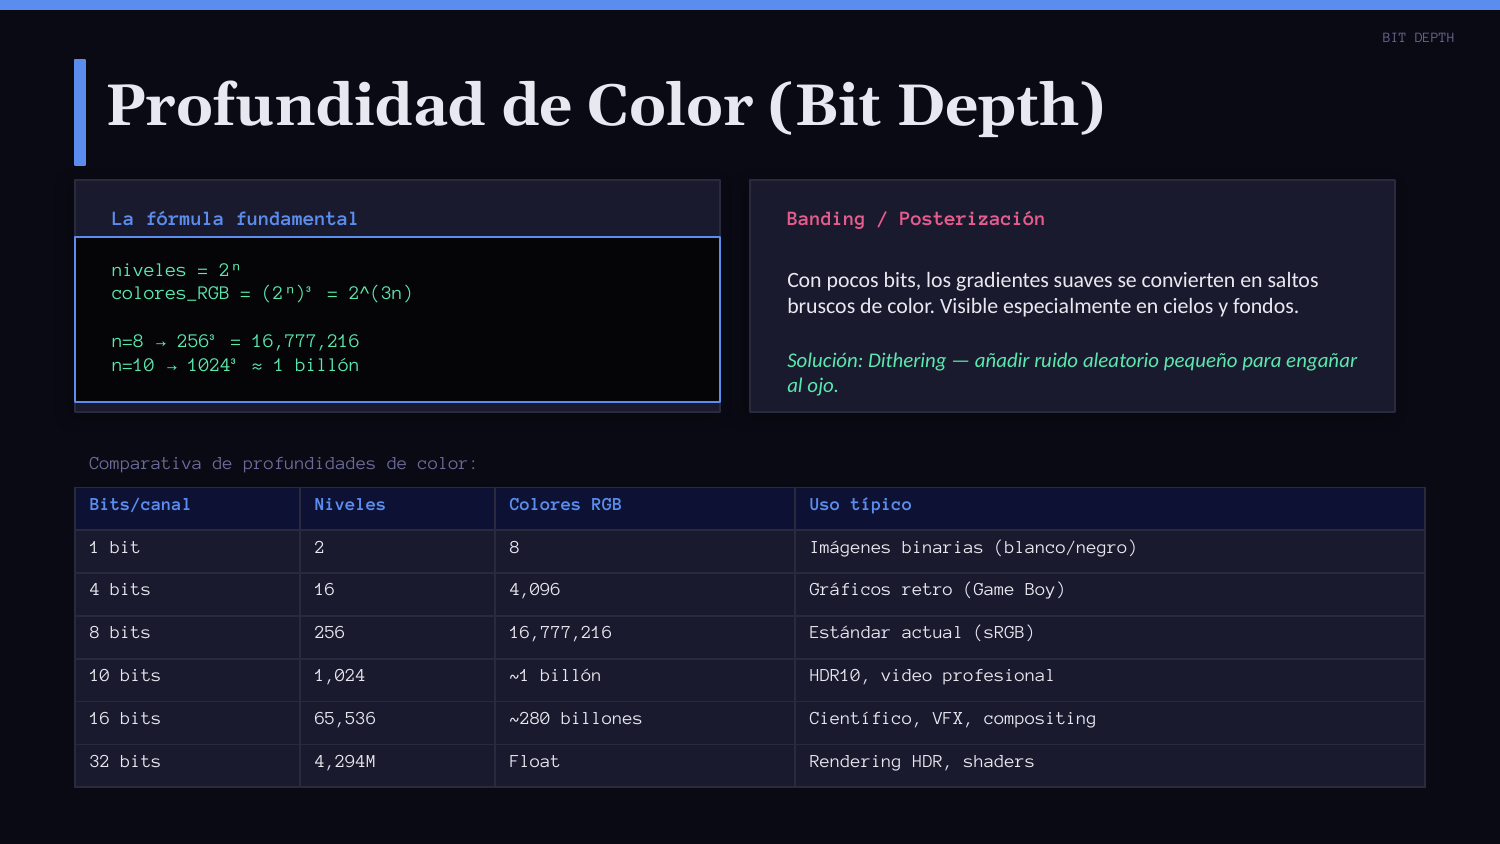

BIT DEPTH
Profundidad de Color (Bit Depth)

La fórmula fundamental
Banding / Posterización

Con pocos bits, los gradientes suaves se convierten en saltos bruscos de color. Visible especialmente en cielos y fondos.
niveles = 2ⁿ
colores_RGB = (2ⁿ)³ = 2^(3n)

n=8 → 256³ = 16,777,216
n=10 → 1024³ ≈ 1 billón
Solución: Dithering — añadir ruido aleatorio pequeño para engañar al ojo.
Comparativa de profundidades de color:
| Bits/canal | Niveles | Colores RGB | Uso típico |
| --- | --- | --- | --- |
| 1 bit | 2 | 8 | Imágenes binarias (blanco/negro) |
| 4 bits | 16 | 4,096 | Gráficos retro (Game Boy) |
| 8 bits | 256 | 16,777,216 | Estándar actual (sRGB) |
| 10 bits | 1,024 | ~1 billón | HDR10, video profesional |
| 16 bits | 65,536 | ~280 billones | Científico, VFX, compositing |
| 32 bits | 4,294M | Float | Rendering HDR, shaders |